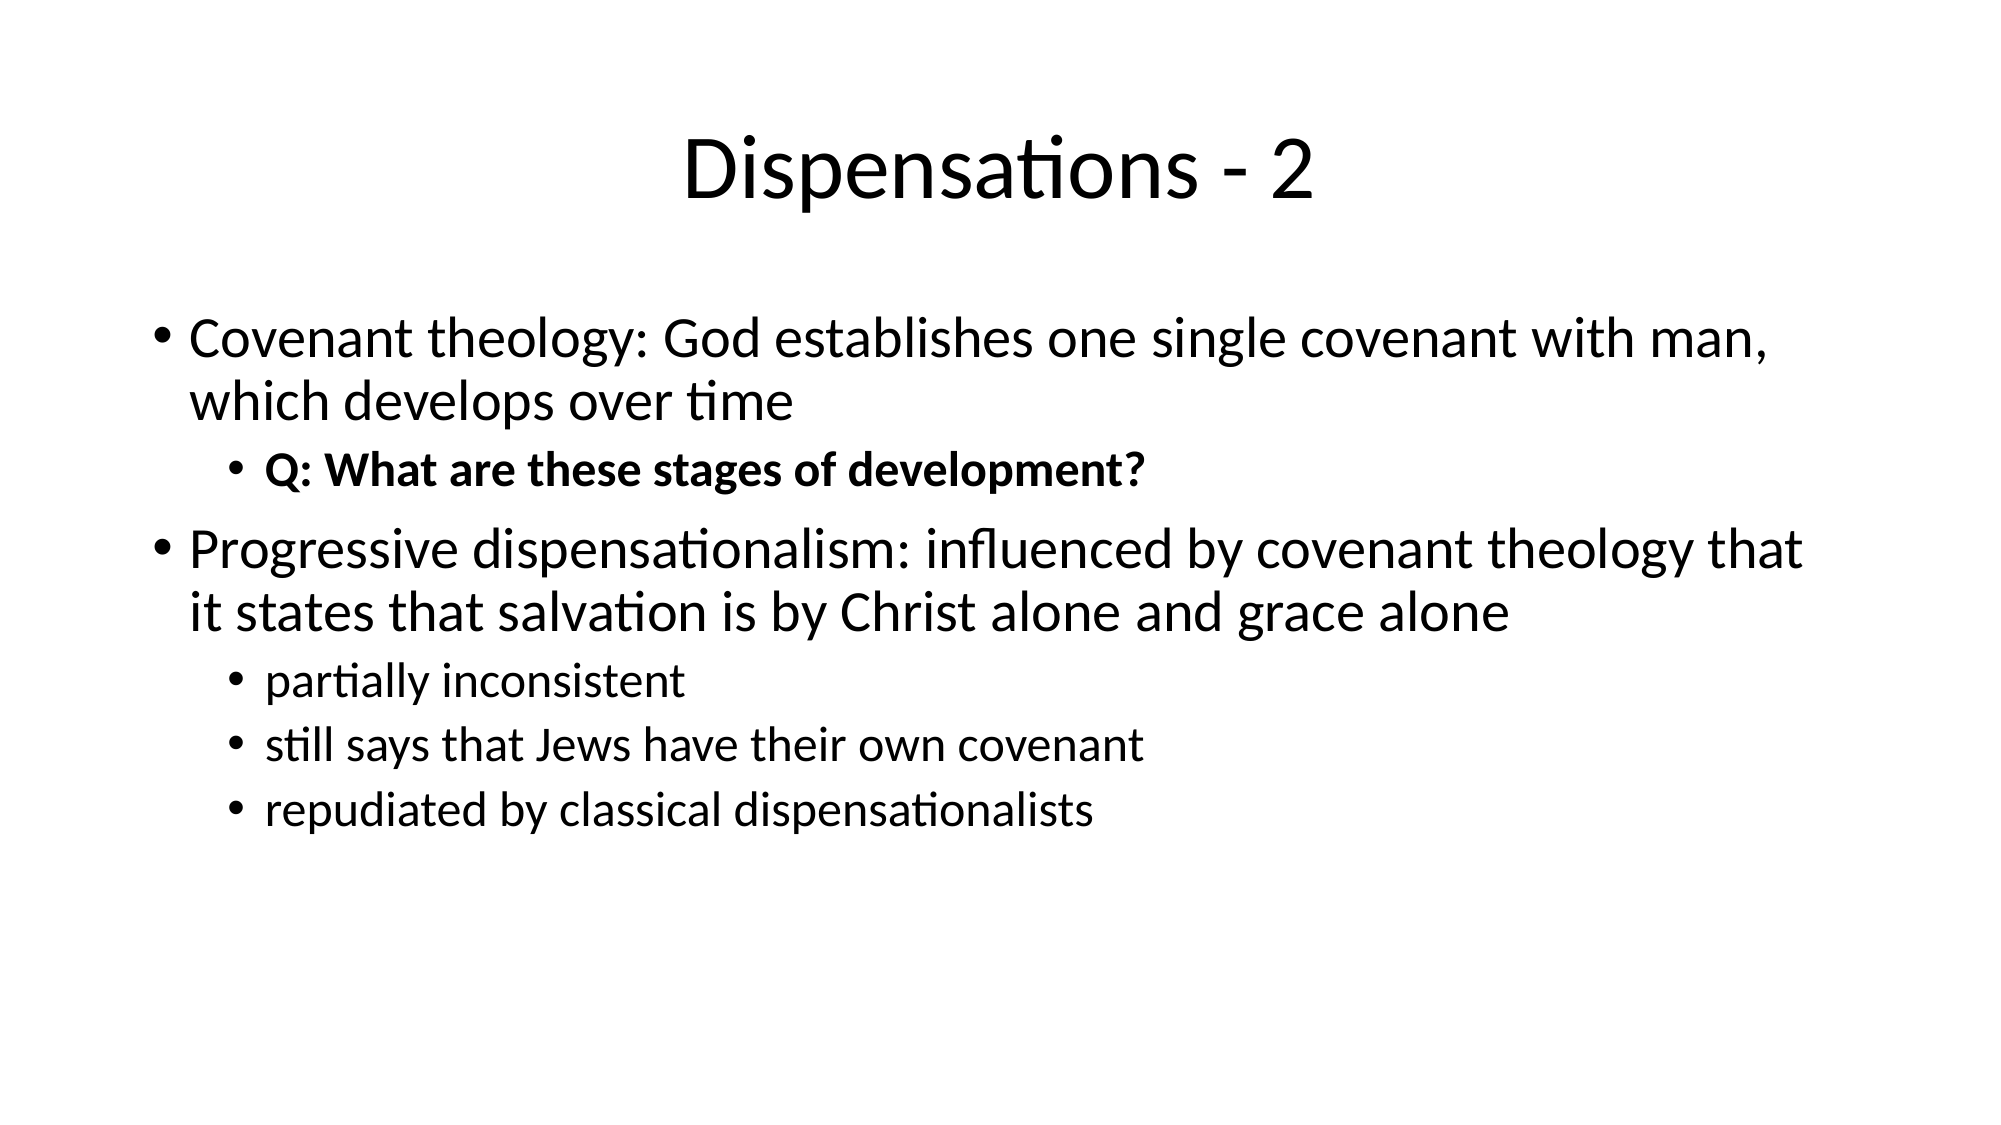

# Dispensations - 2
Covenant theology: God establishes one single covenant with man, which develops over time
Q: What are these stages of development?
Progressive dispensationalism: influenced by covenant theology that it states that salvation is by Christ alone and grace alone
partially inconsistent
still says that Jews have their own covenant
repudiated by classical dispensationalists